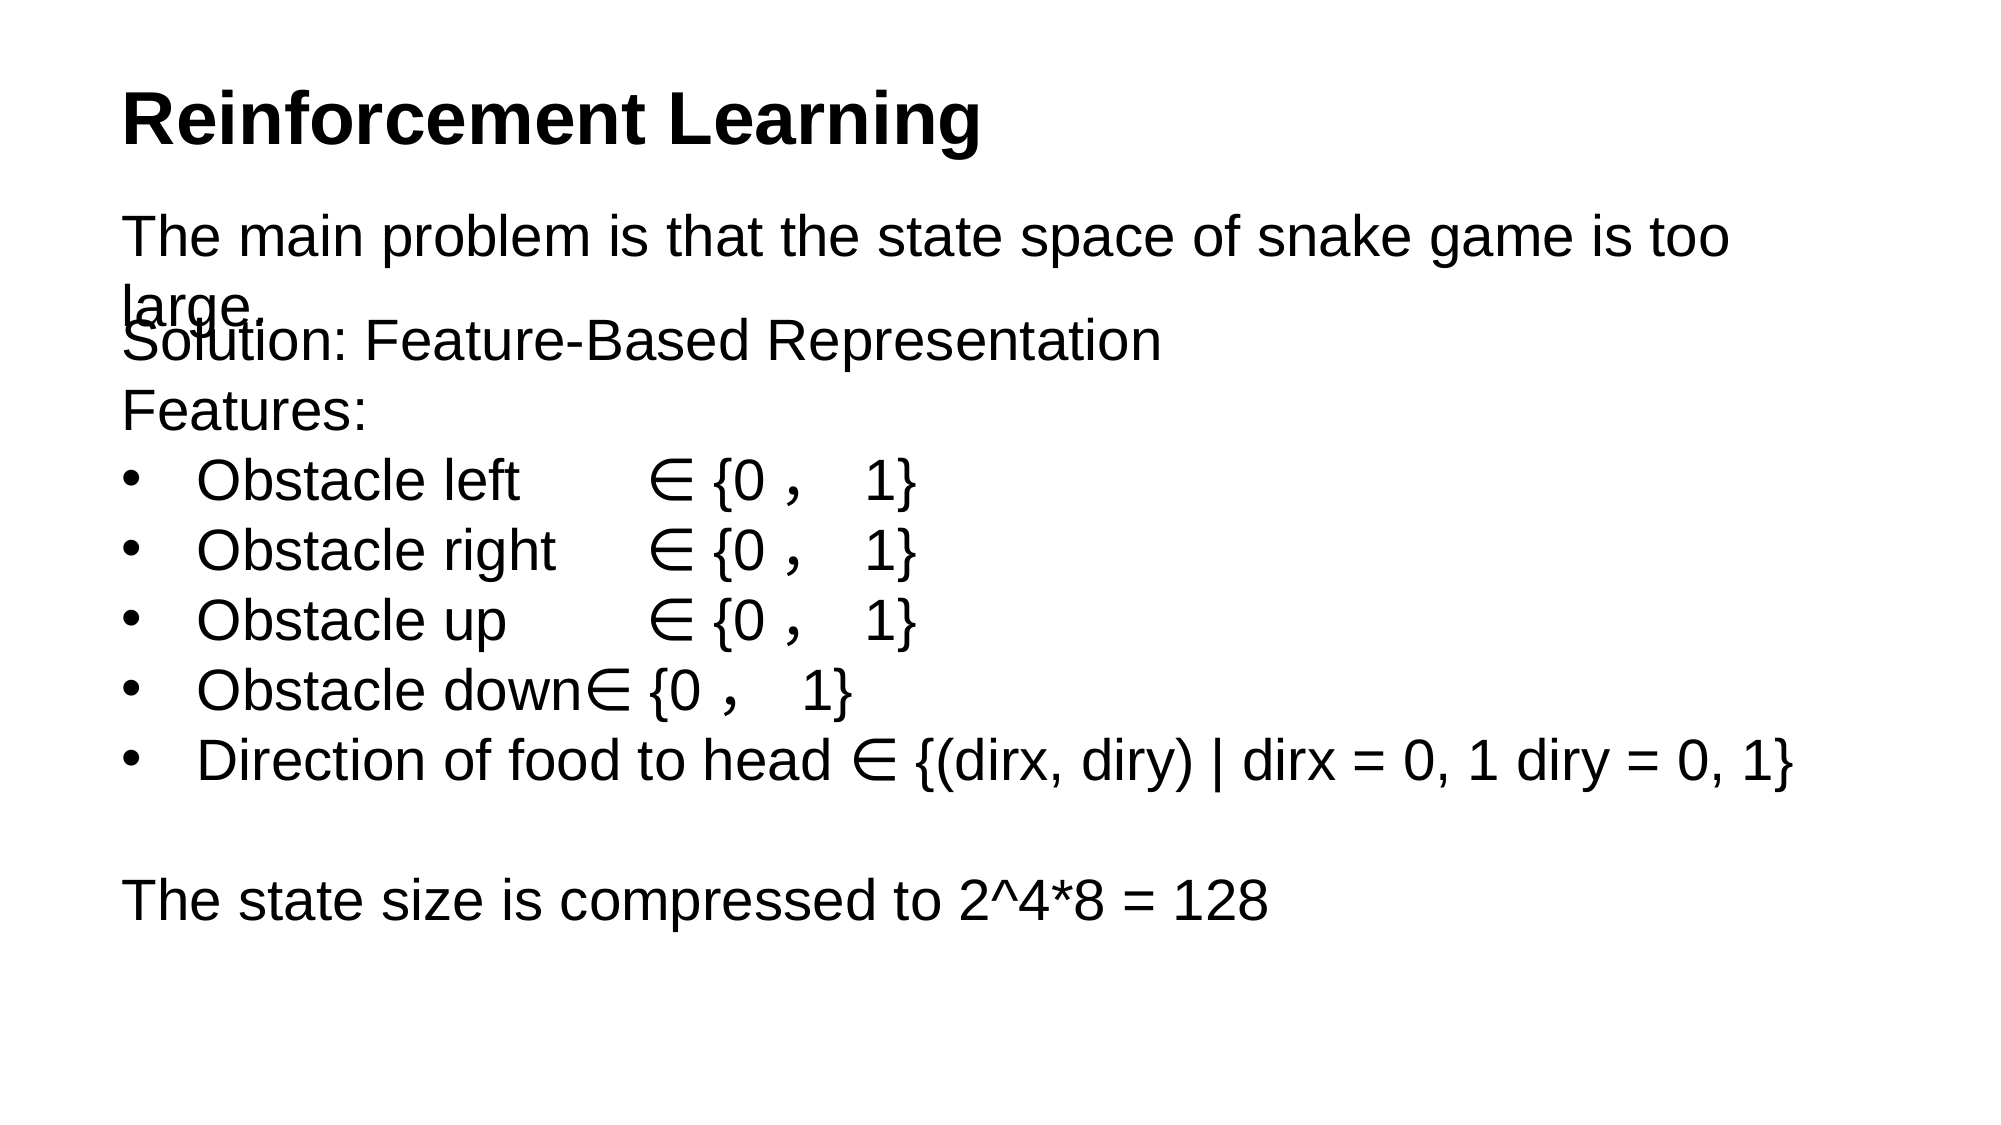

Reinforcement Learning
The main problem is that the state space of snake game is too large.

Solution: Feature-Based Representation
Features:
Obstacle left	∈ {0， 1}
Obstacle right	∈ {0， 1}
Obstacle up	∈ {0， 1}
Obstacle down∈ {0， 1}
Direction of food to head ∈ {(dirx, diry) | dirx = 0, 1 diry = 0, 1}

The state size is compressed to 2^4*8 = 128